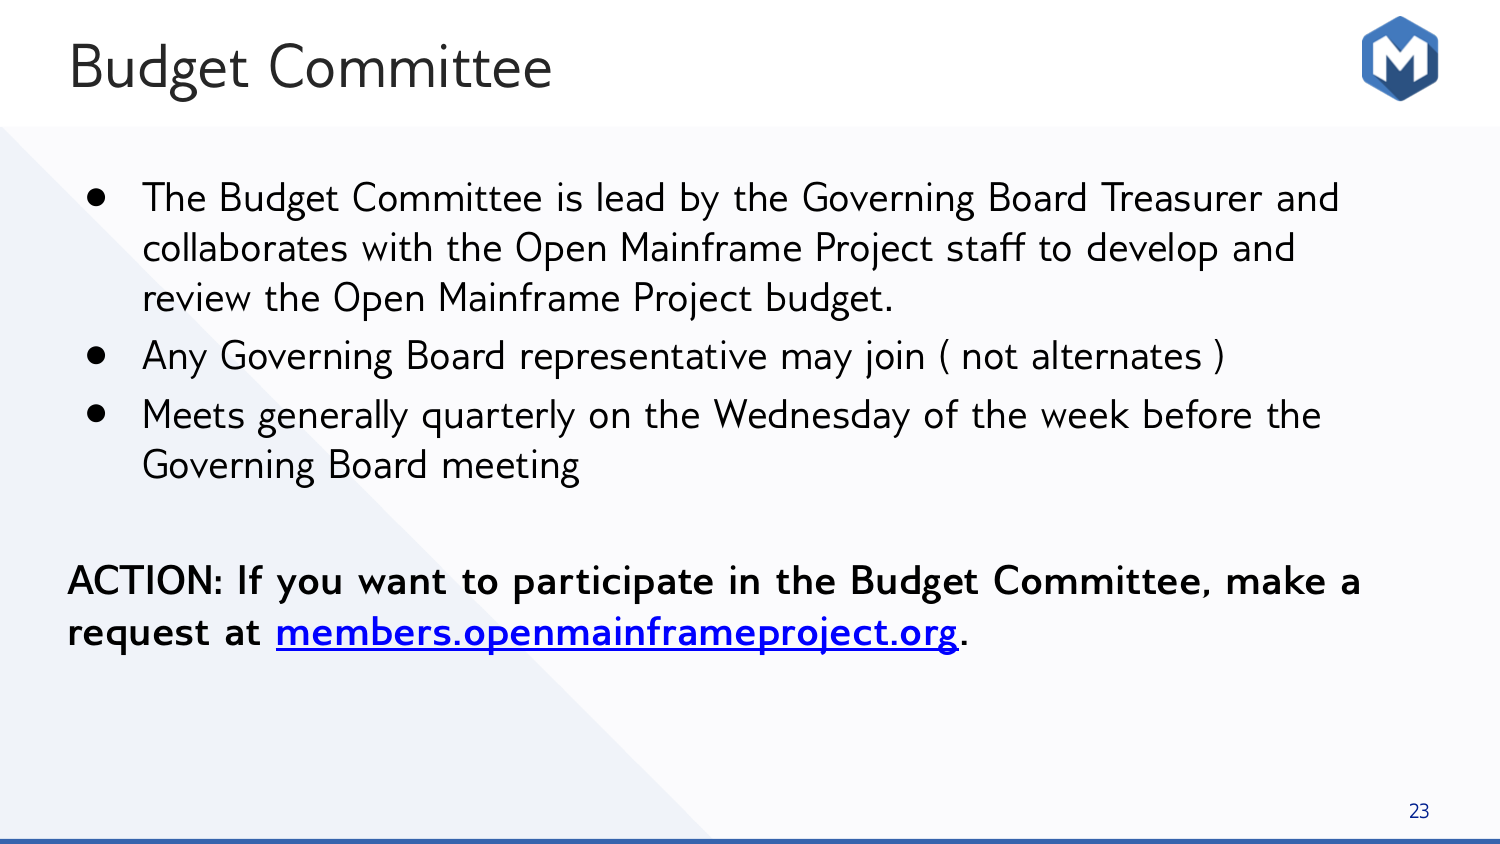

# Budget Committee
The Budget Committee is lead by the Governing Board Treasurer and collaborates with the Open Mainframe Project staff to develop and review the Open Mainframe Project budget.
Any Governing Board representative may join ( not alternates )
Meets generally quarterly on the Wednesday of the week before the Governing Board meeting

ACTION: If you want to participate in the Budget Committee, make a request at members.openmainframeproject.org.
23